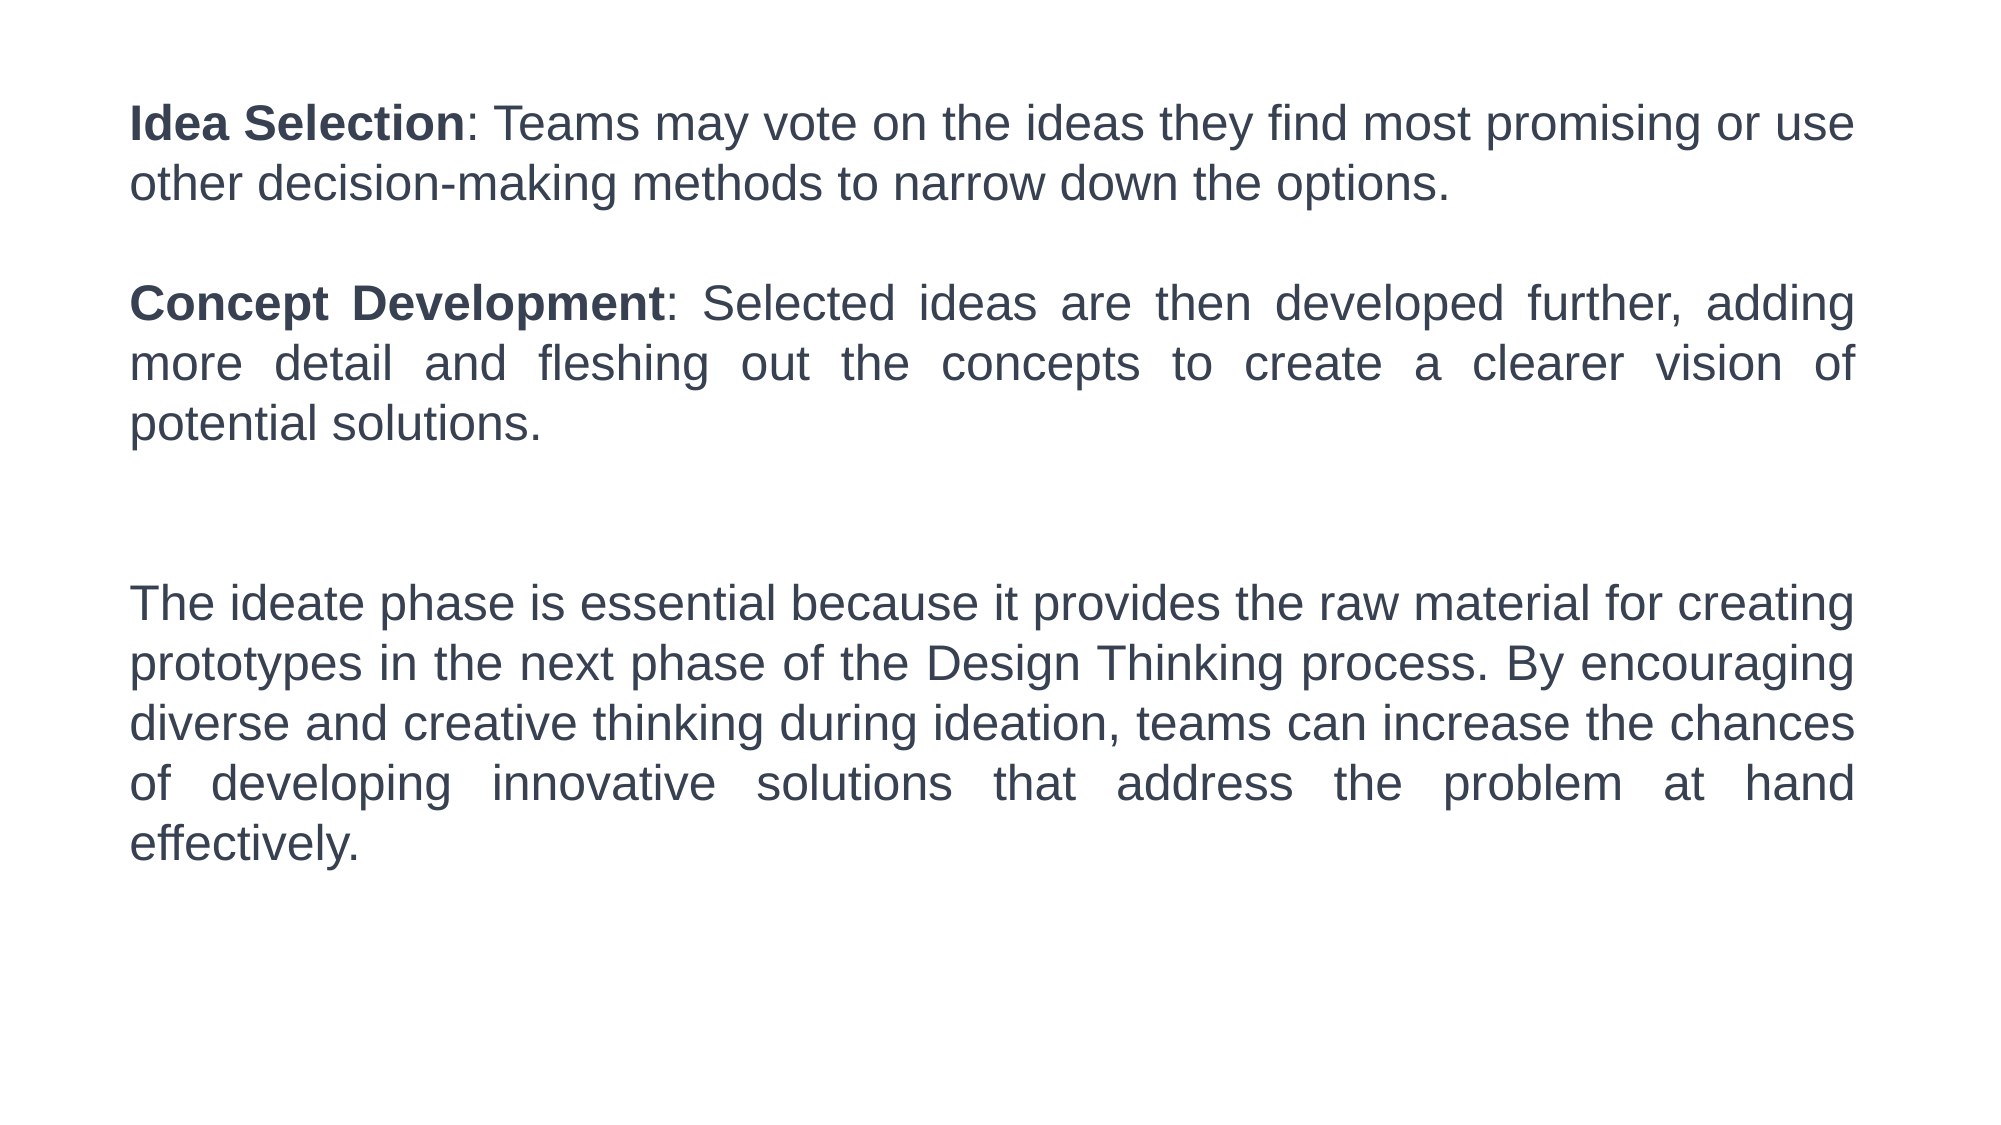

Idea Selection: Teams may vote on the ideas they find most promising or use other decision-making methods to narrow down the options.

Concept Development: Selected ideas are then developed further, adding more detail and fleshing out the concepts to create a clearer vision of potential solutions.

The ideate phase is essential because it provides the raw material for creating prototypes in the next phase of the Design Thinking process. By encouraging diverse and creative thinking during ideation, teams can increase the chances of developing innovative solutions that address the problem at hand effectively.